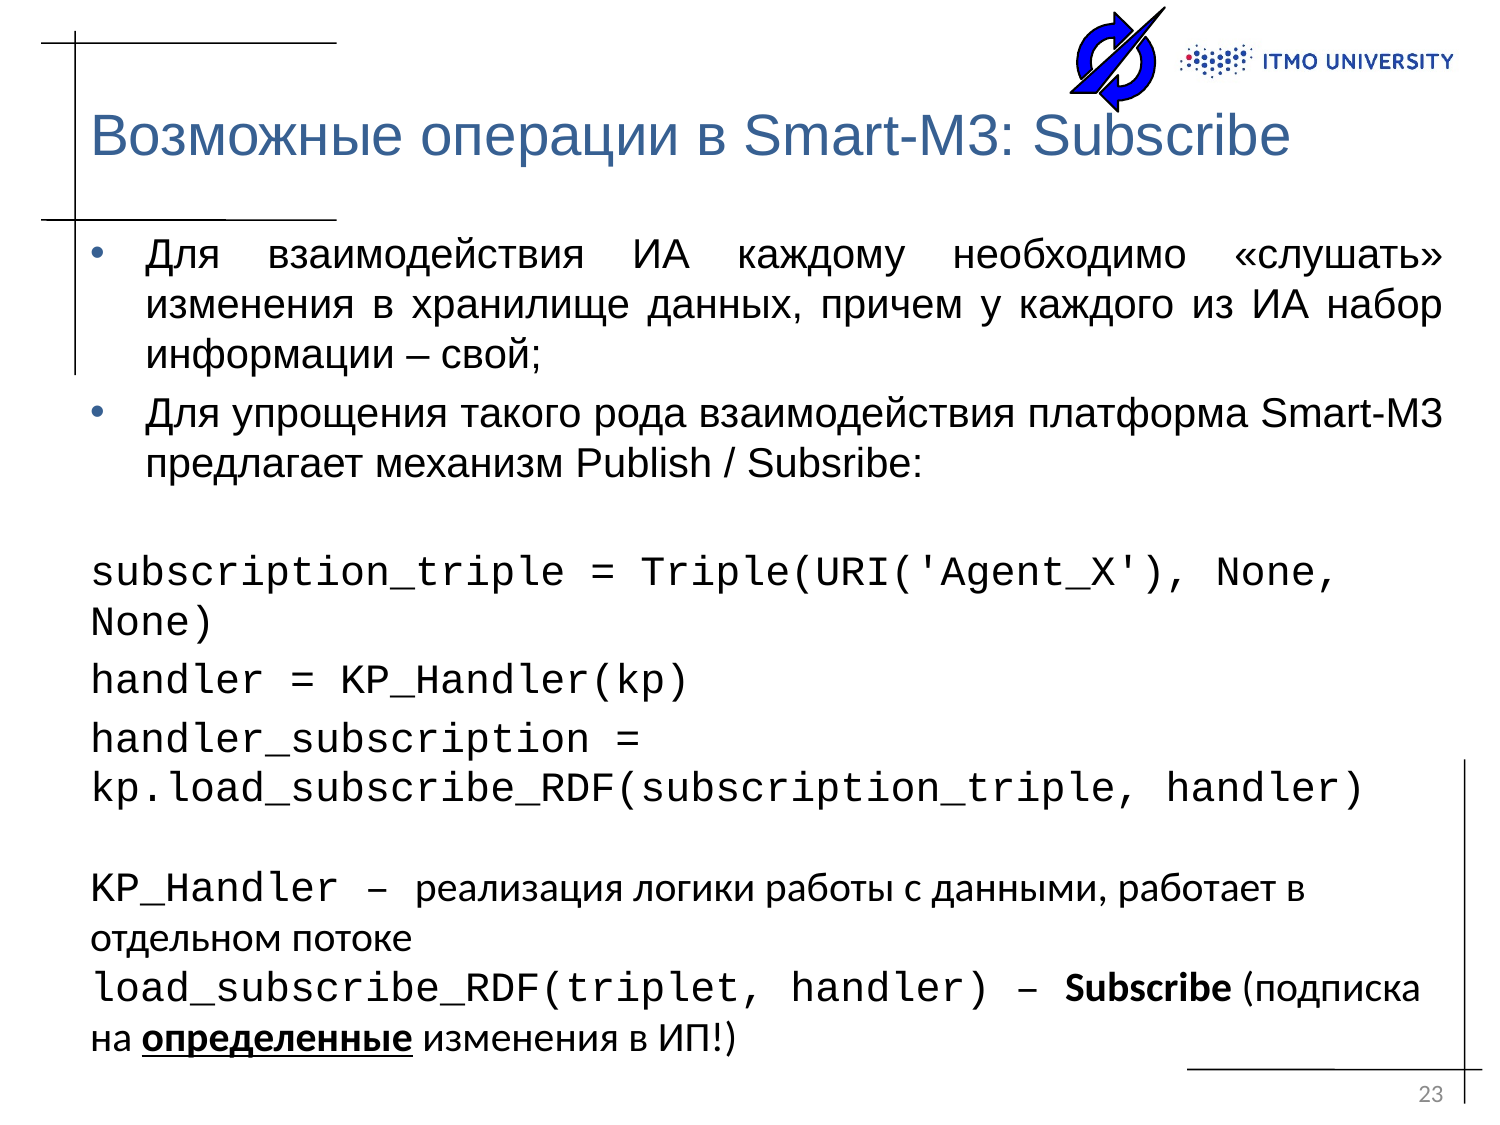

# Возможные операции в Smart-M3: Subscribe
Для взаимодействия ИА каждому необходимо «слушать» изменения в хранилище данных, причем у каждого из ИА набор информации – свой;
Для упрощения такого рода взаимодействия платформа Smart-M3 предлагает механизм Publish / Subsribe:
subscription_triple = Triple(URI('Agent_X'), None, None)
handler = KP_Handler(kp)
handler_subscription = kp.load_subscribe_RDF(subscription_triple, handler)
KP_Handler – реализация логики работы с данными, работает в отдельном потоке
load_subscribe_RDF(triplet, handler) – Subscribe (подписка на определенные изменения в ИП!)
23